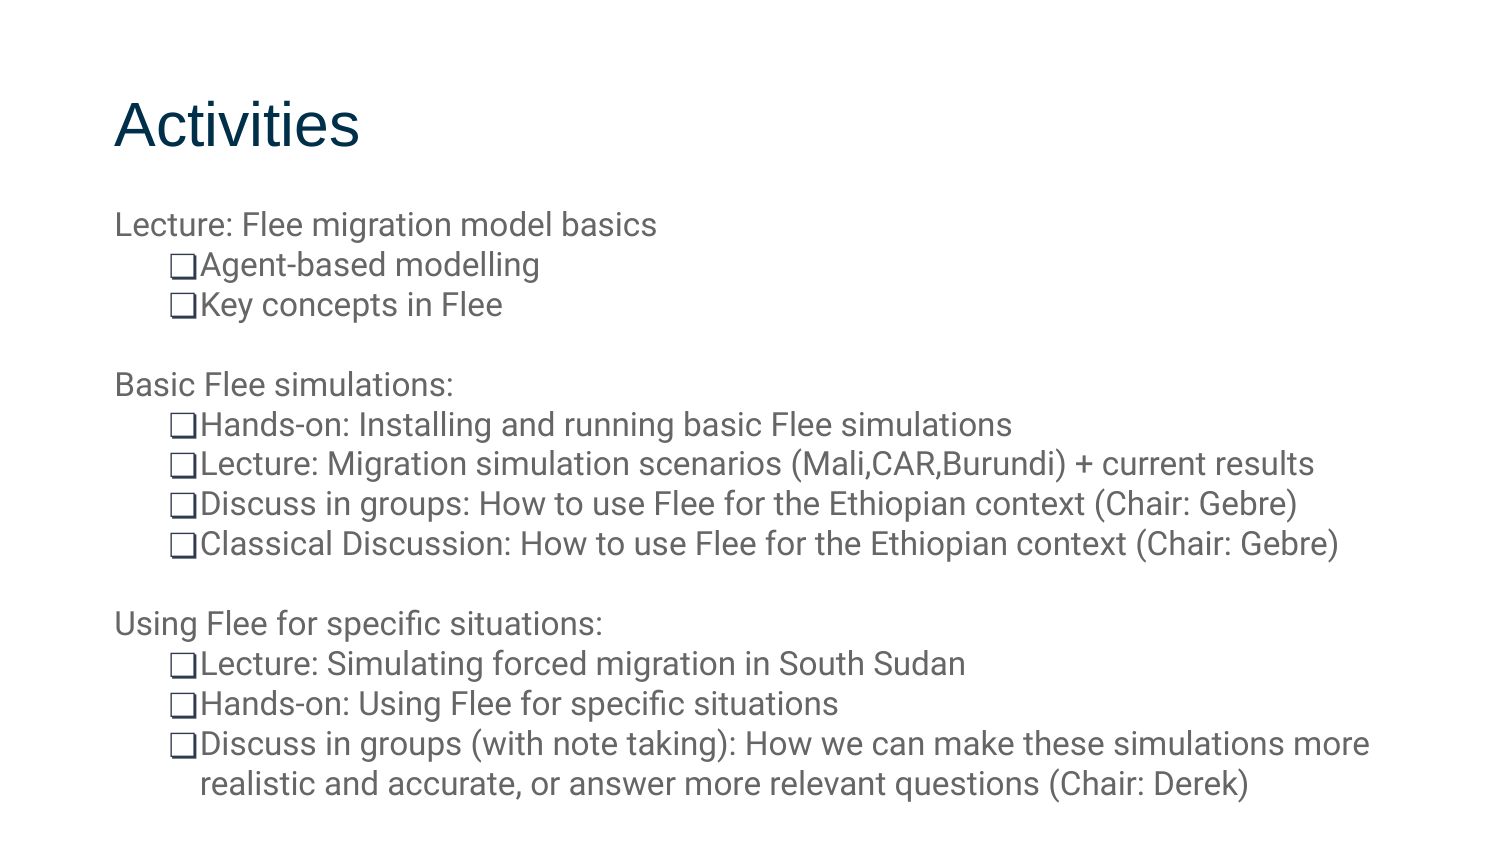

# Activities
Lecture: Flee migration model basics
Agent-based modelling
Key concepts in Flee

Basic Flee simulations:
Hands-on: Installing and running basic Flee simulations
Lecture: Migration simulation scenarios (Mali,CAR,Burundi) + current results
Discuss in groups: How to use Flee for the Ethiopian context (Chair: Gebre)
Classical Discussion: How to use Flee for the Ethiopian context (Chair: Gebre)

Using Flee for specific situations:
Lecture: Simulating forced migration in South Sudan
Hands-on: Using Flee for specific situations
Discuss in groups (with note taking): How we can make these simulations more realistic and accurate, or answer more relevant questions (Chair: Derek)